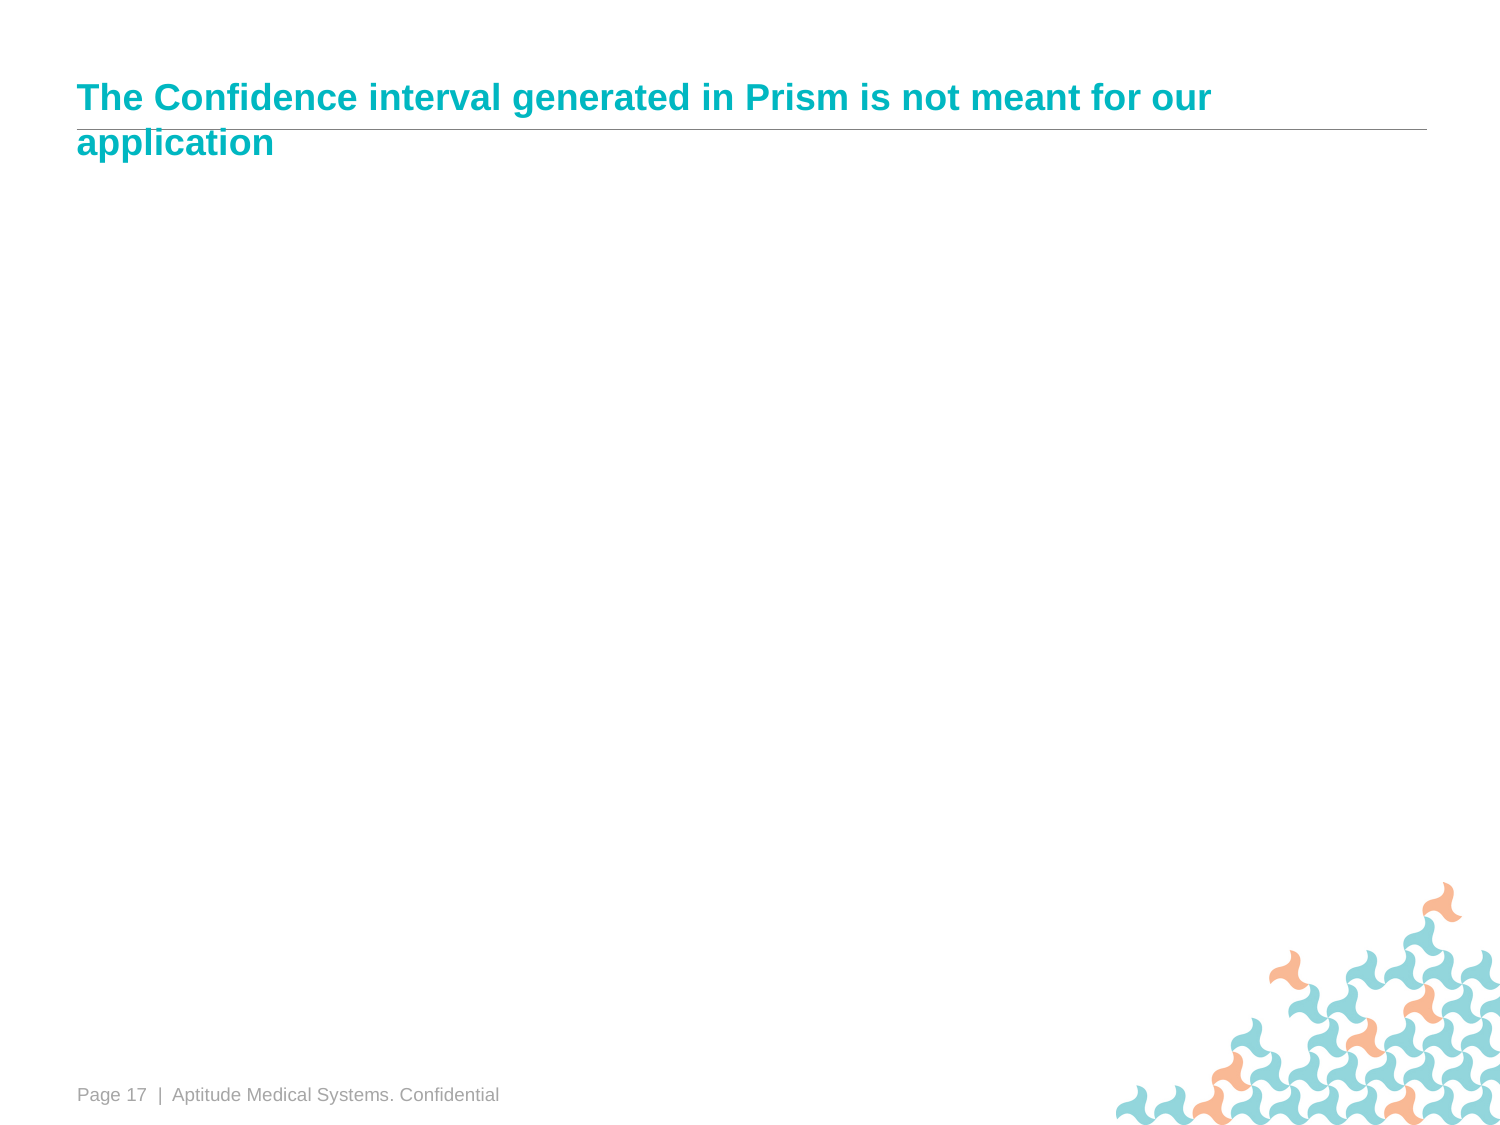

# The Confidence interval generated in Prism is not meant for our application